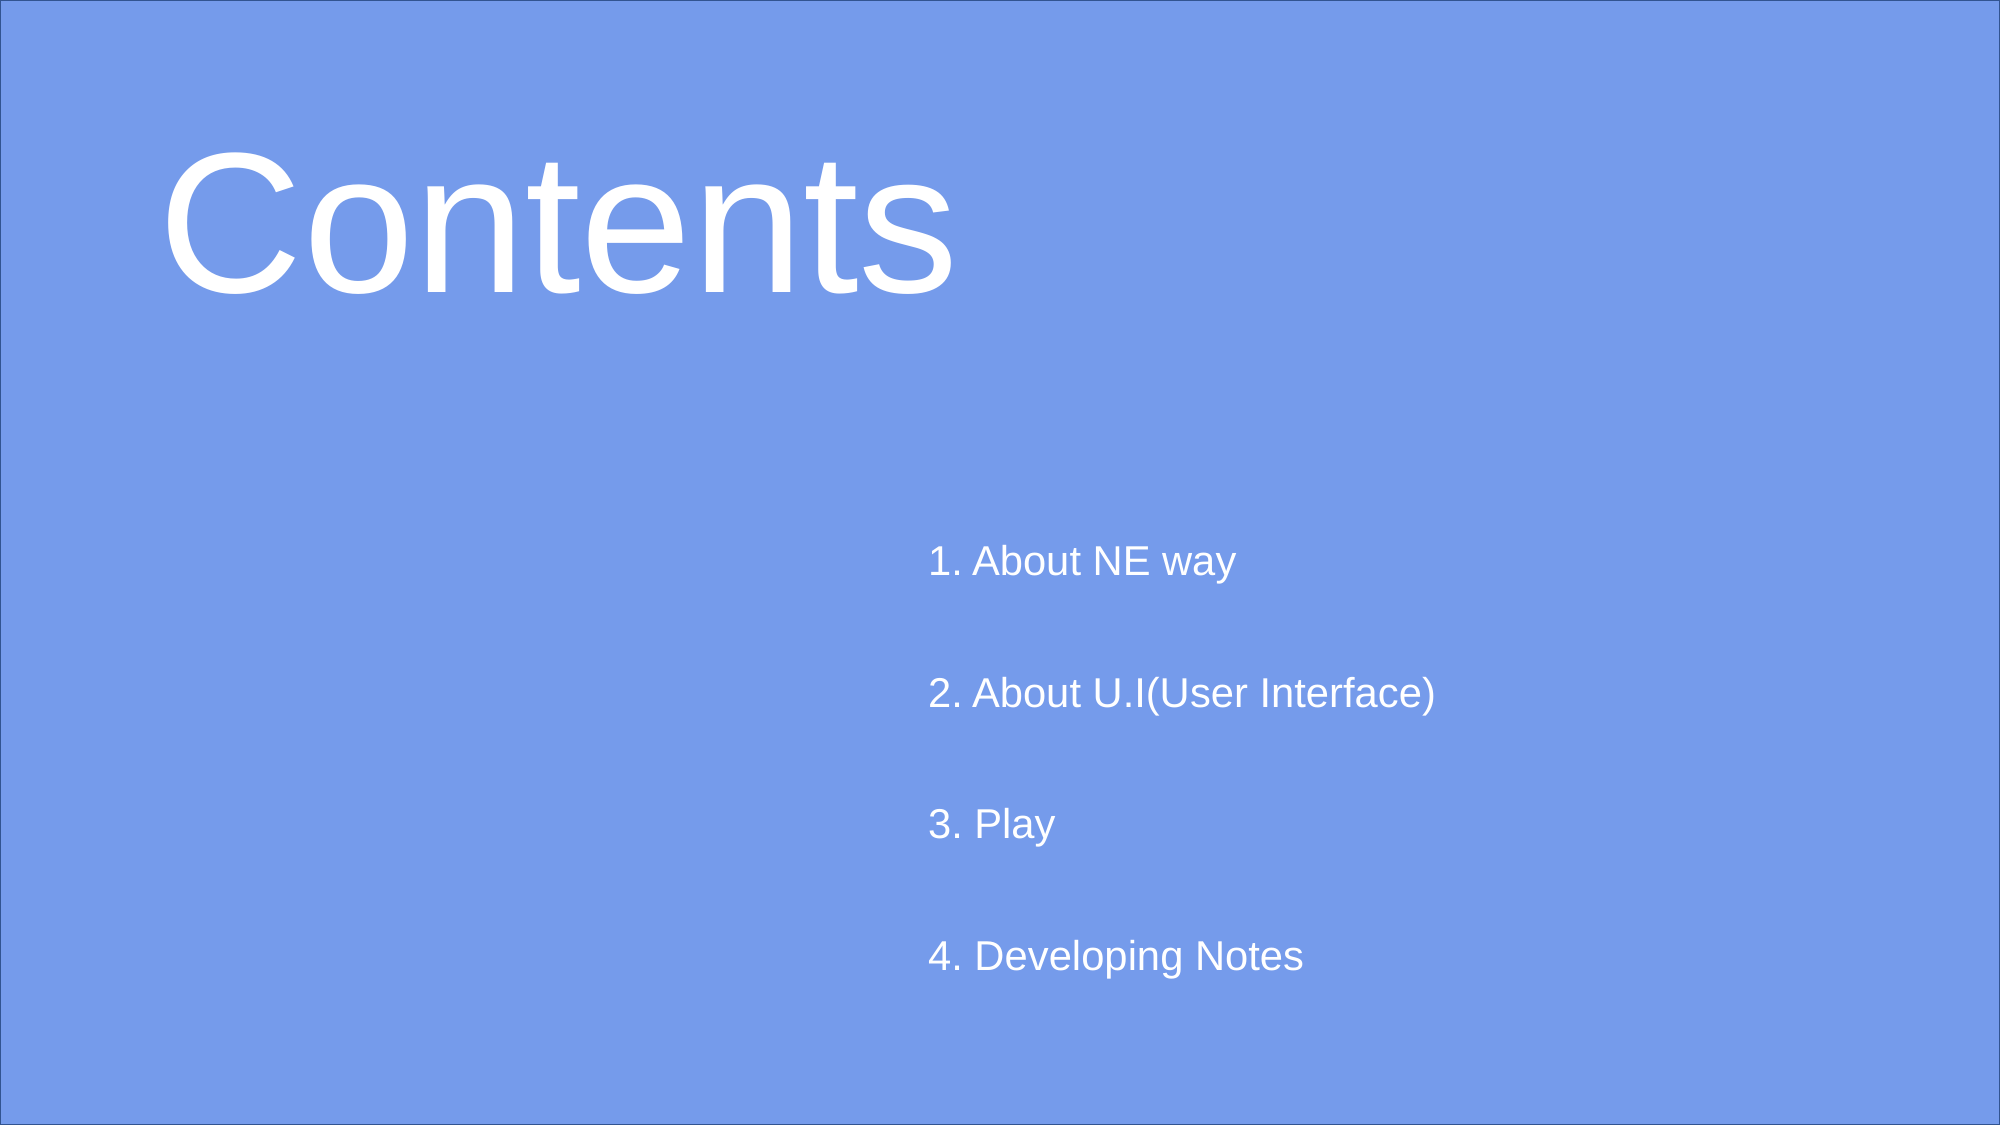

# Contents

1. About NE way

2. About U.I(User Interface)

3. Play

4. Developing Notes